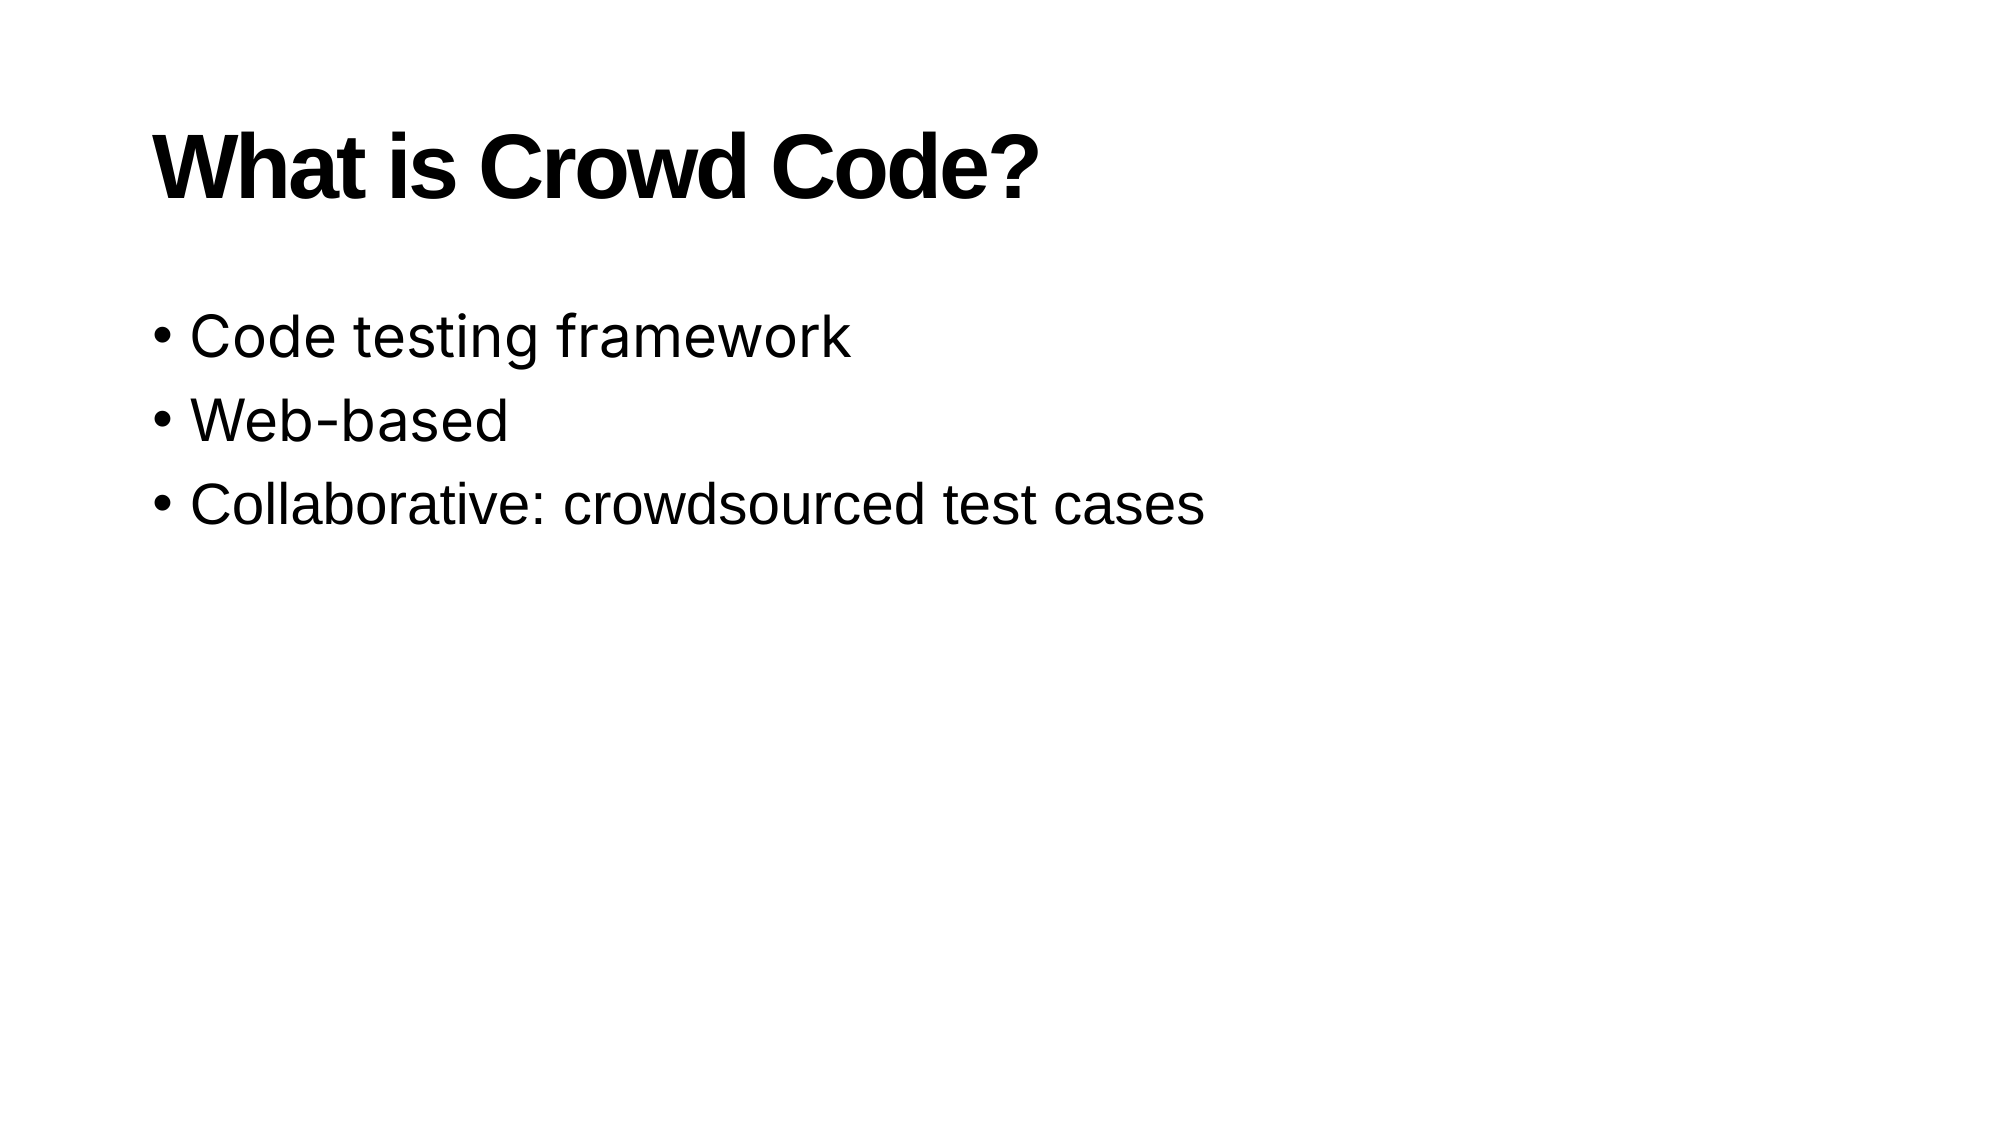

# What is Crowd Code?
Code testing framework
Web-based
Collaborative: crowdsourced test cases